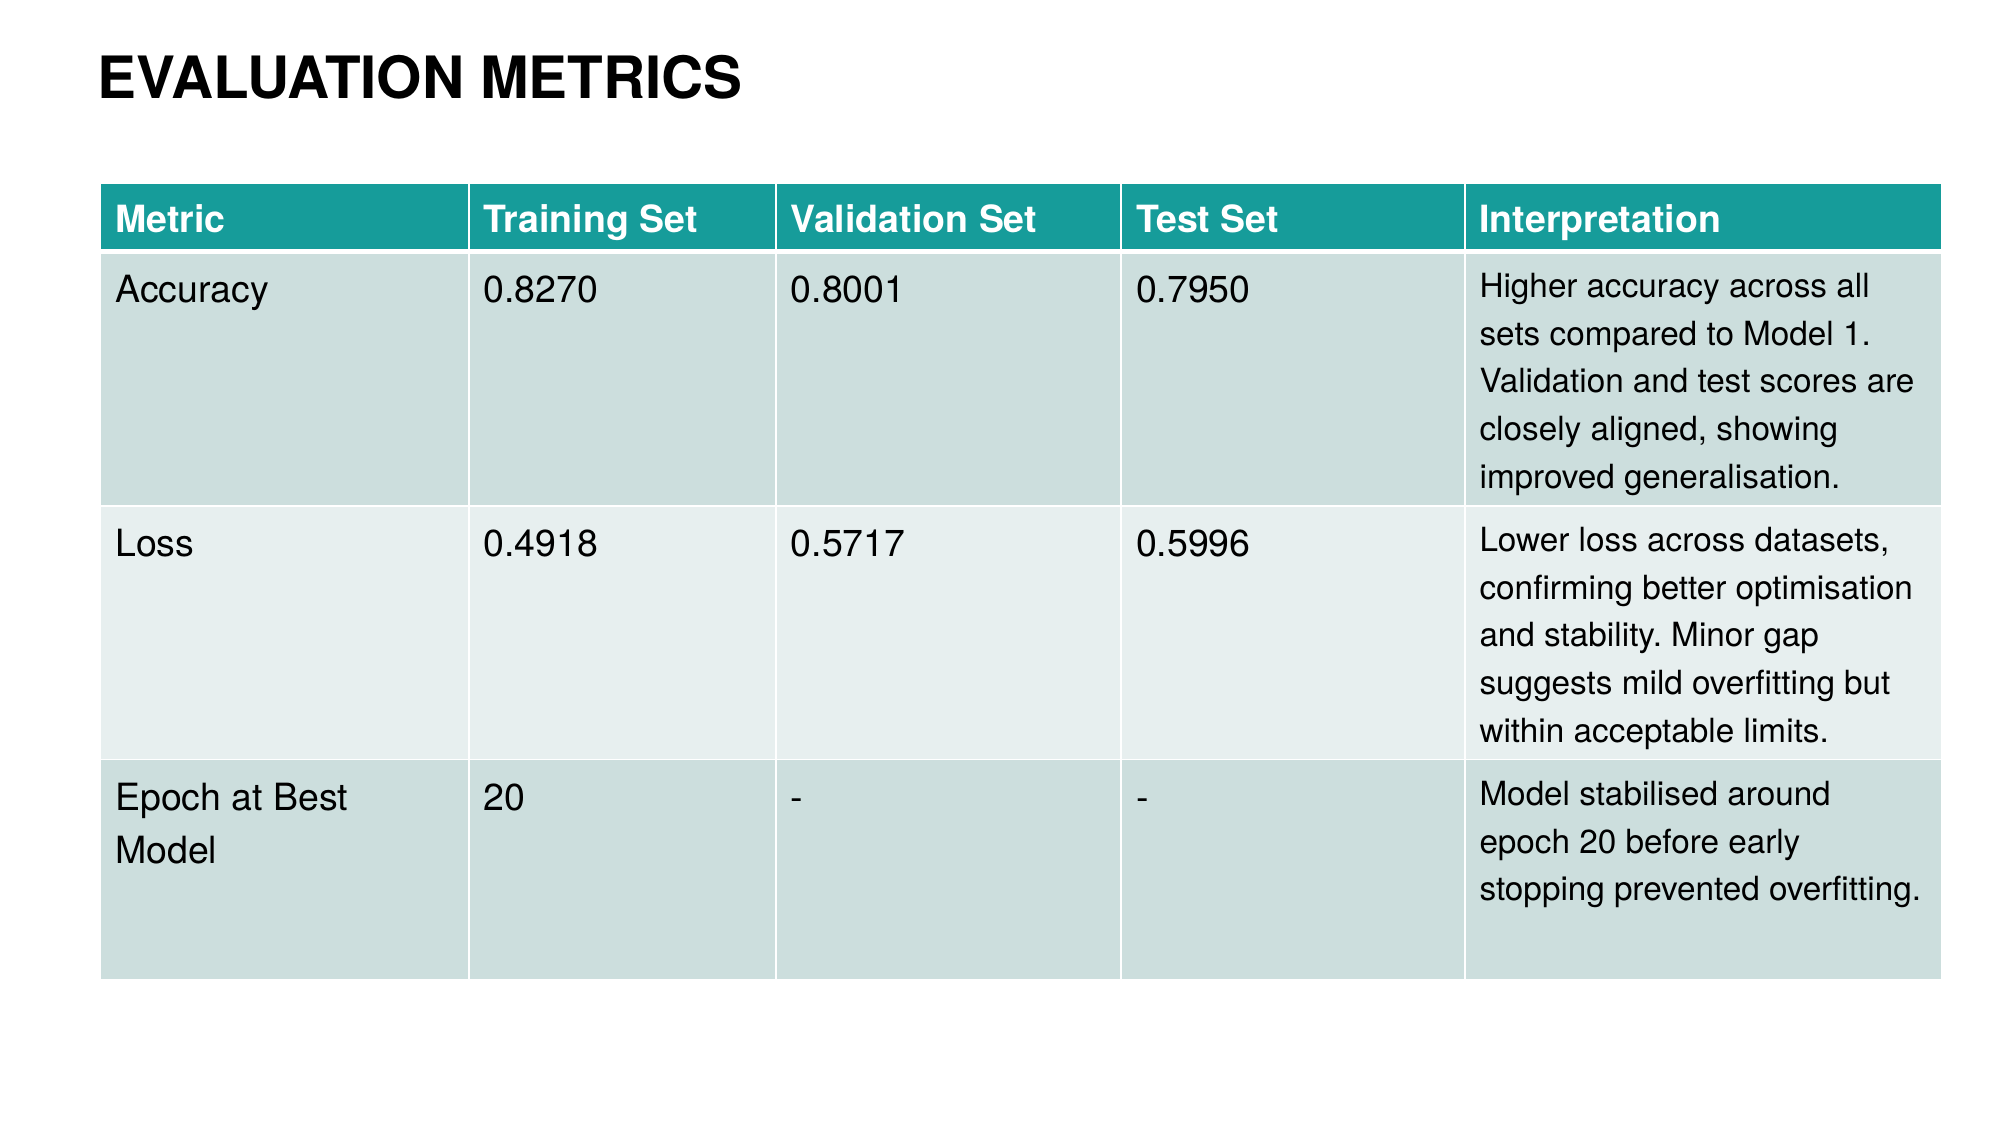

# EVALUATION METRICS
| Metric | Training Set | Validation Set | Test Set | Interpretation |
| --- | --- | --- | --- | --- |
| Accuracy | 0.8270 | 0.8001 | 0.7950 | Higher accuracy across all sets compared to Model 1. Validation and test scores are closely aligned, showing improved generalisation. |
| Loss | 0.4918 | 0.5717 | 0.5996 | Lower loss across datasets, confirming better optimisation and stability. Minor gap suggests mild overfitting but within acceptable limits. |
| Epoch at Best Model | 20 | - | - | Model stabilised around epoch 20 before early stopping prevented overfitting. |